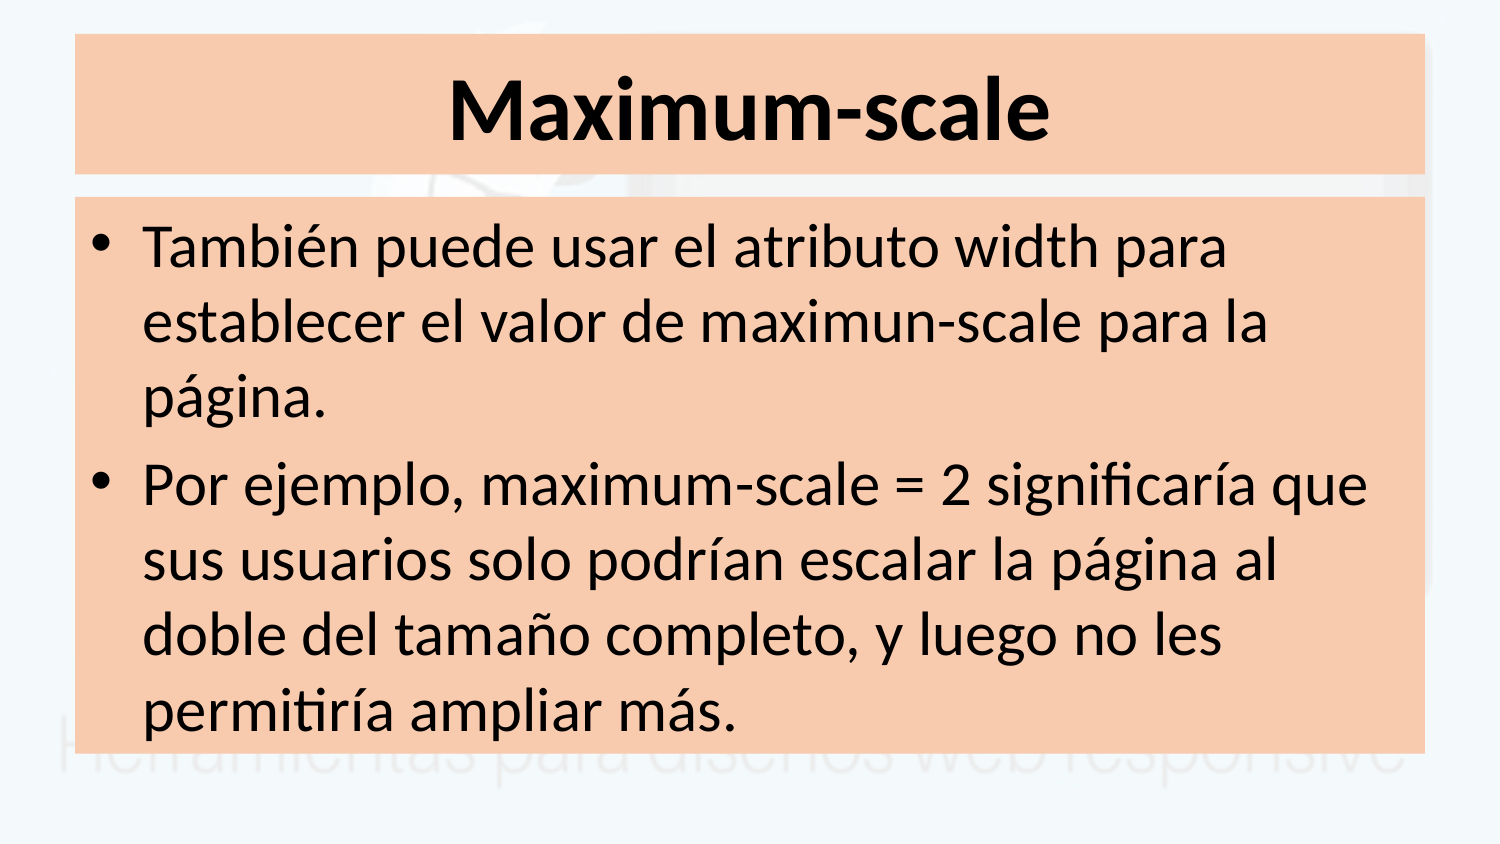

# Maximum-scale
También puede usar el atributo width para establecer el valor de maximun-scale para la página.
Por ejemplo, maximum-scale = 2 significaría que sus usuarios solo podrían escalar la página al doble del tamaño completo, y luego no les permitiría ampliar más.